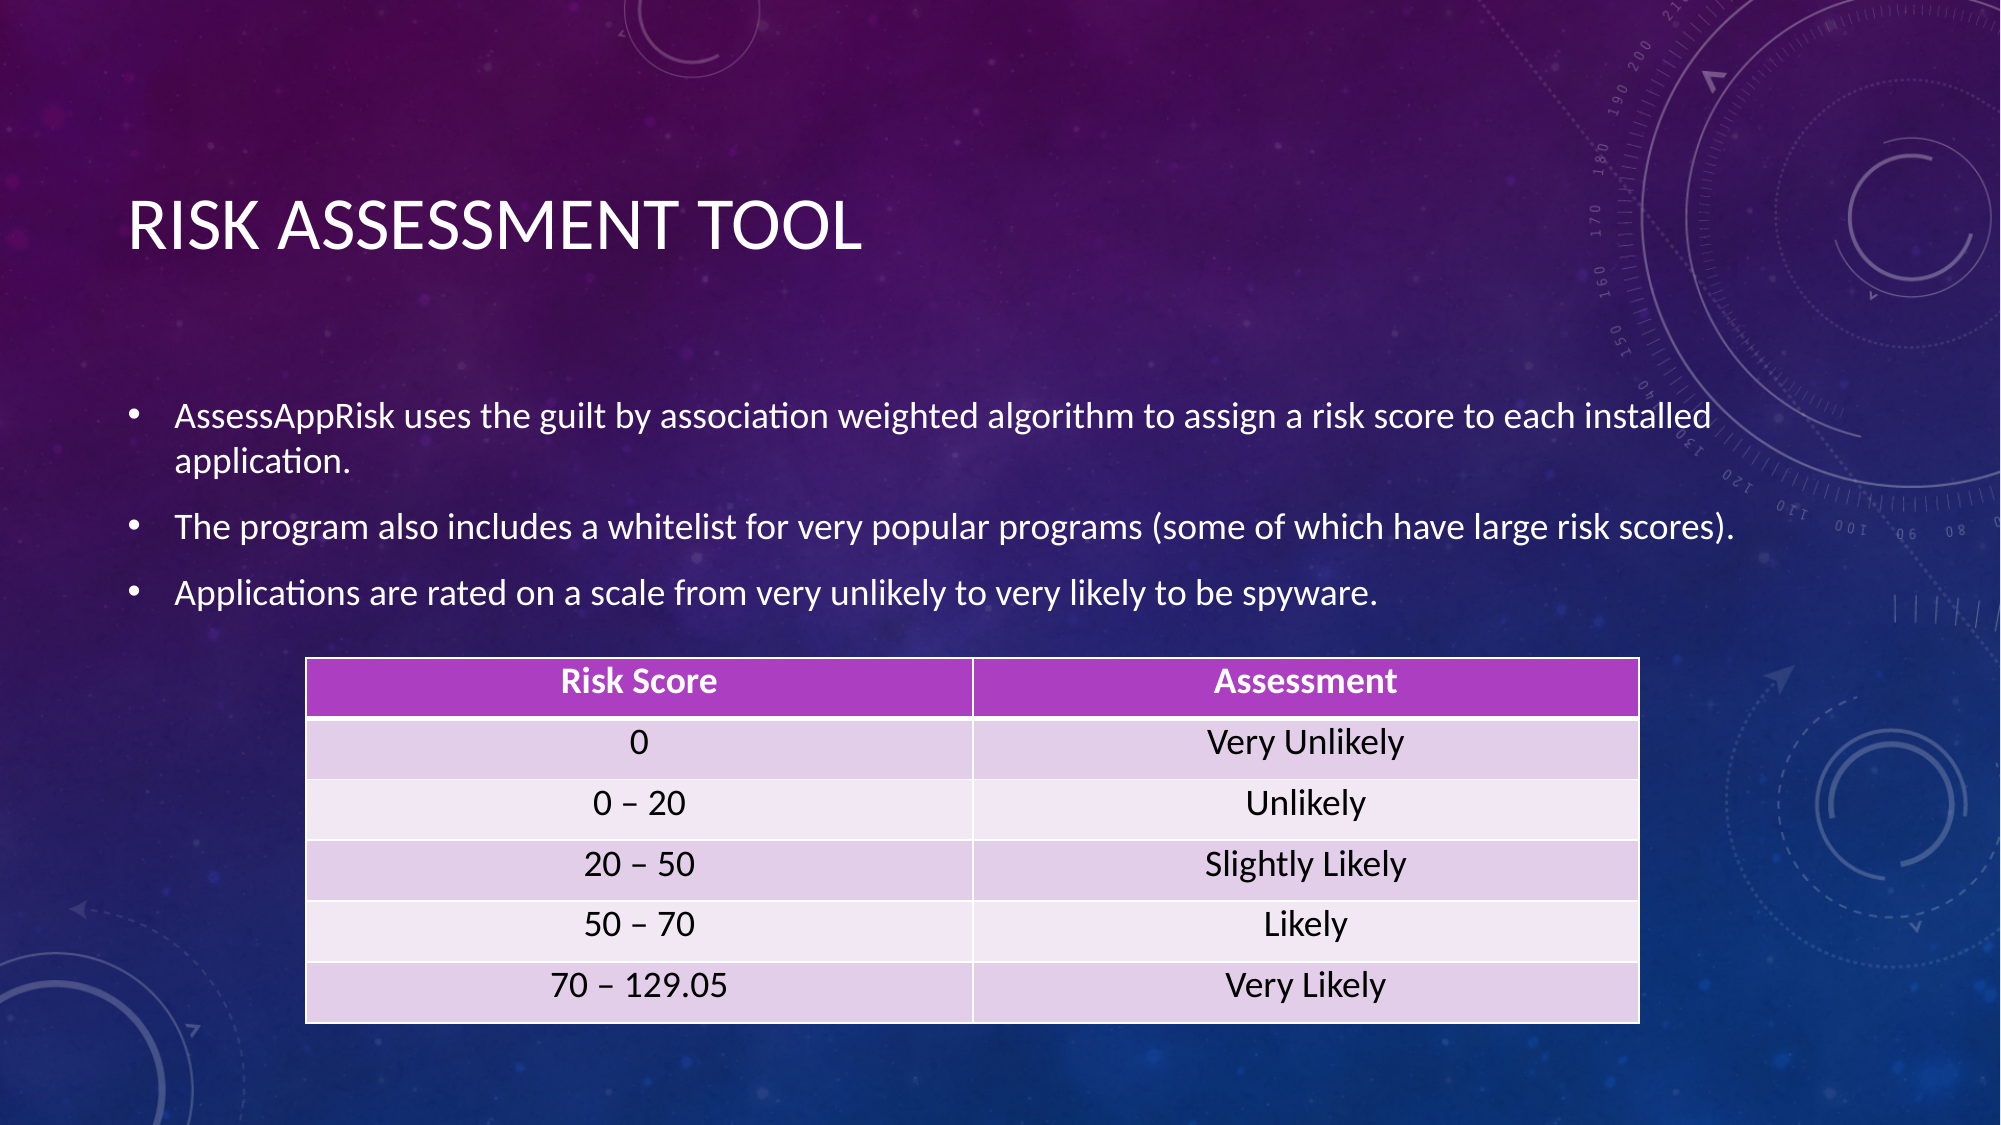

# risk assessment tool
AssessAppRisk uses the guilt by association weighted algorithm to assign a risk score to each installed application.
The program also includes a whitelist for very popular programs (some of which have large risk scores).
Applications are rated on a scale from very unlikely to very likely to be spyware.

| Risk Score | Assessment |
| --- | --- |
| 0 | Very Unlikely |
| 0 – 20 | Unlikely |
| 20 – 50 | Slightly Likely |
| 50 – 70 | Likely |
| 70 – 129.05 | Very Likely |